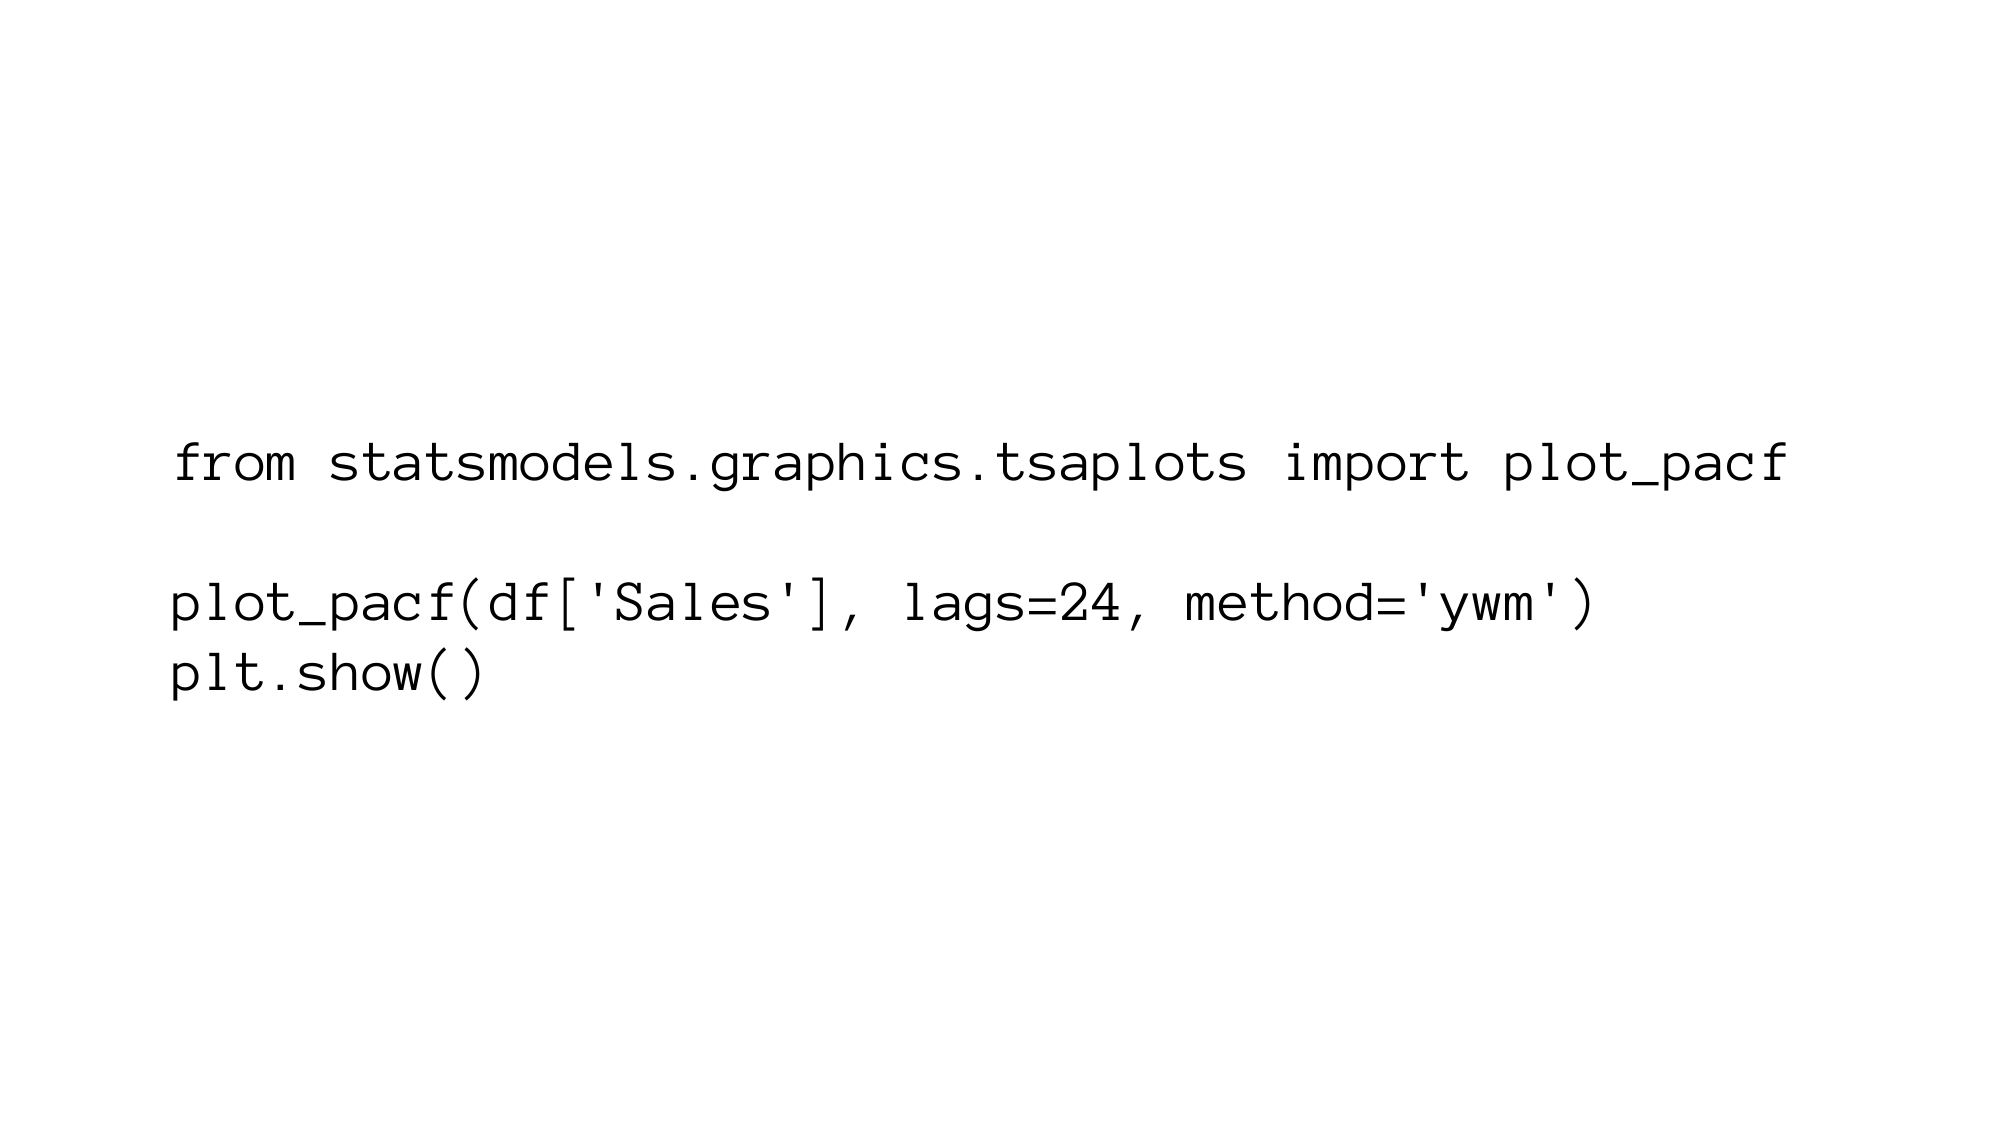

from statsmodels.graphics.tsaplots import plot_pacf

plot_pacf(df['Sales'], lags=24, method='ywm')
plt.show()